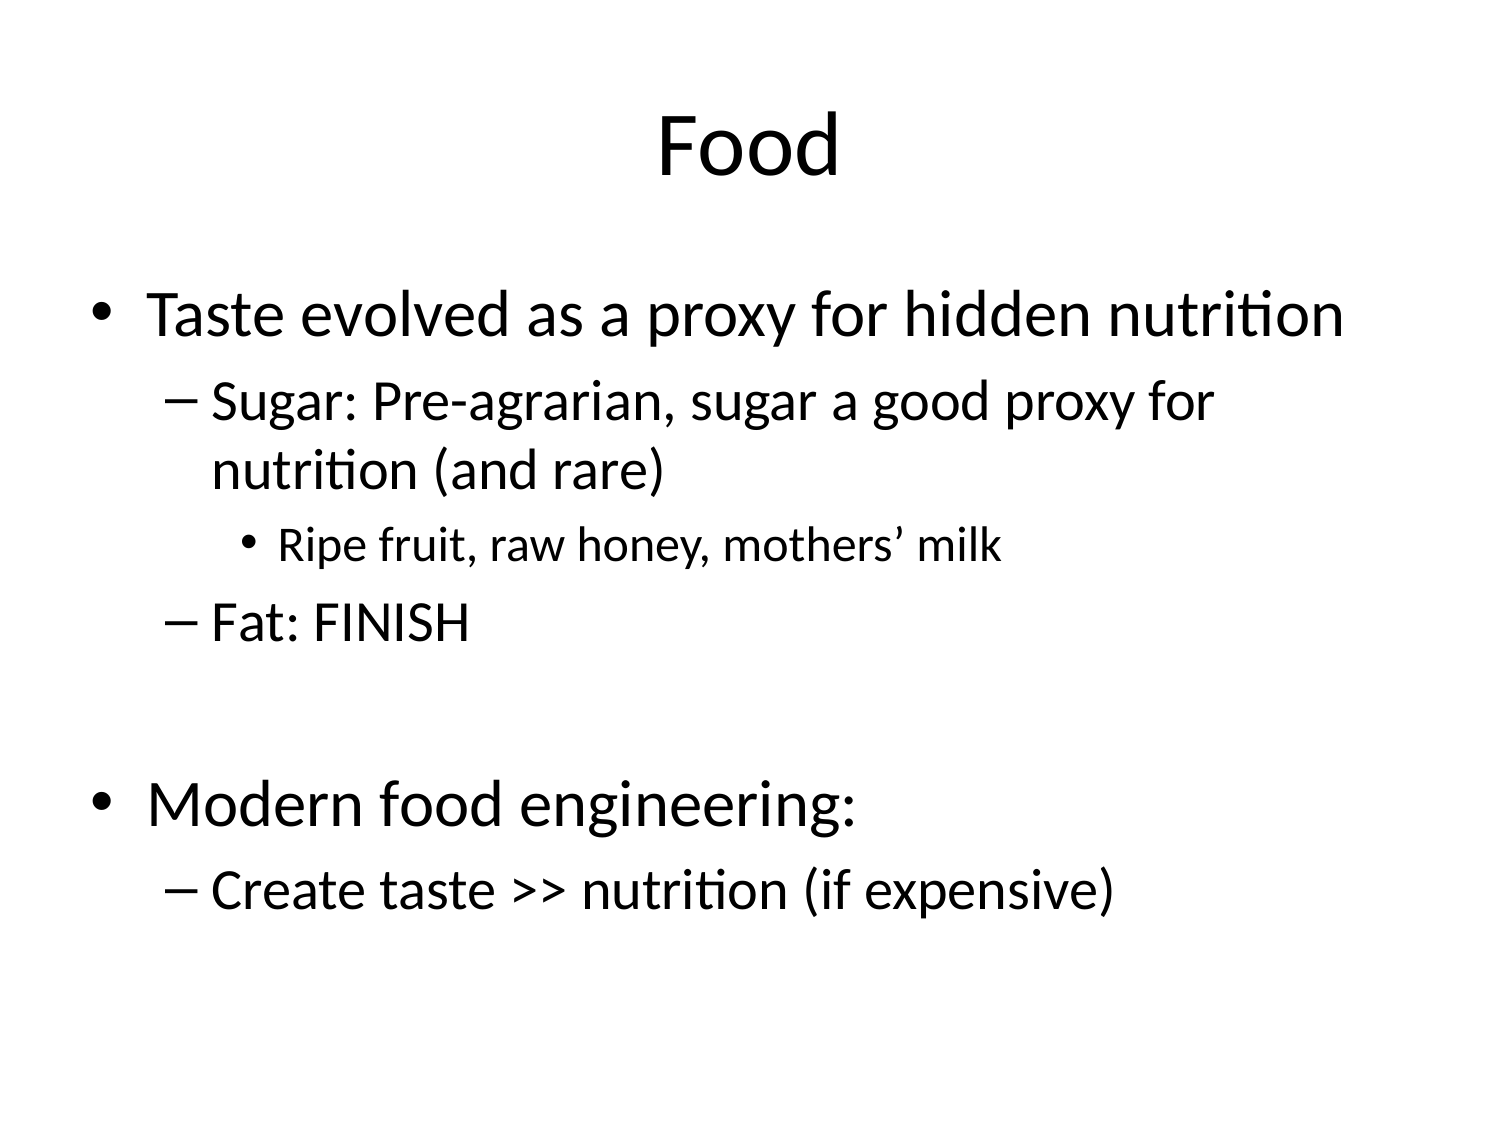

# Food
Taste evolved as a proxy for hidden nutrition
Sugar: Pre-agrarian, sugar a good proxy for nutrition (and rare)
Ripe fruit, raw honey, mothers’ milk
Fat: FINISH

Modern food engineering:
Create taste >> nutrition (if expensive)